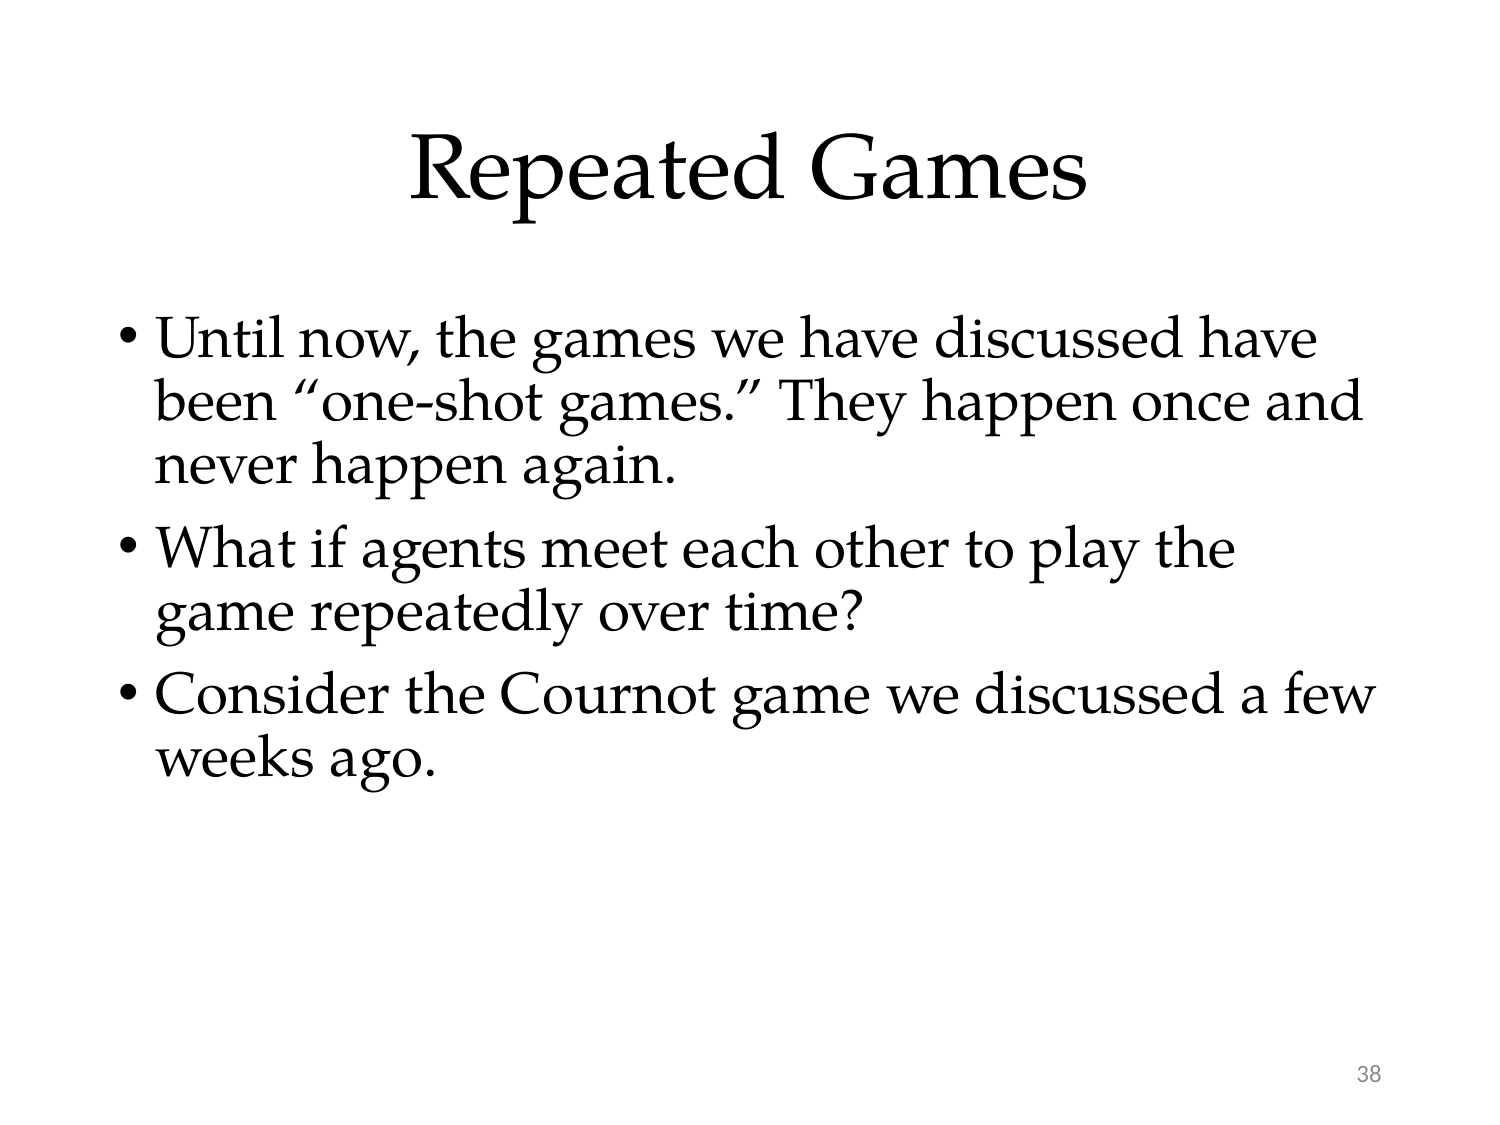

# Repeated Games
Until now, the games we have discussed have been “one-shot games.” They happen once and never happen again.
What if agents meet each other to play the game repeatedly over time?
Consider the Cournot game we discussed a few weeks ago.

38